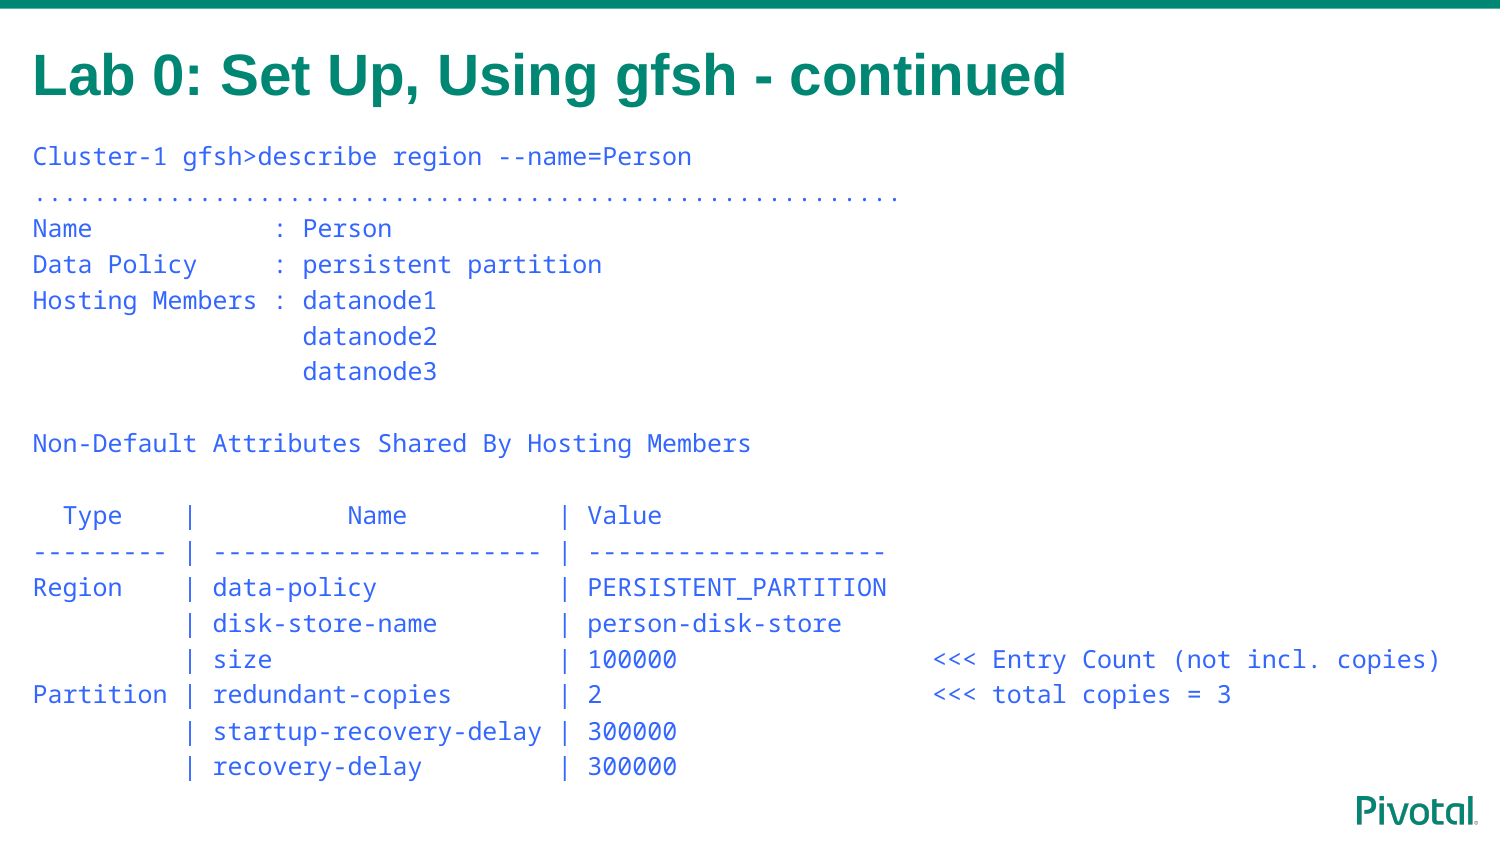

# Lab 0: Set Up, Using gfsh - continued
Cluster-1 gfsh>describe region --name=Person
..........................................................
Name            : Person
Data Policy     : persistent partition
Hosting Members : datanode1
                  datanode2
                  datanode3

Non-Default Attributes Shared By Hosting Members

  Type    |          Name          | Value
--------- | ---------------------- | --------------------
Region    | data-policy            | PERSISTENT_PARTITION
          | disk-store-name        | person-disk-store
          | size                   | 100000                 <<< Entry Count (not incl. copies)
Partition | redundant-copies       | 2                      <<< total copies = 3
          | startup-recovery-delay | 300000
          | recovery-delay         | 300000